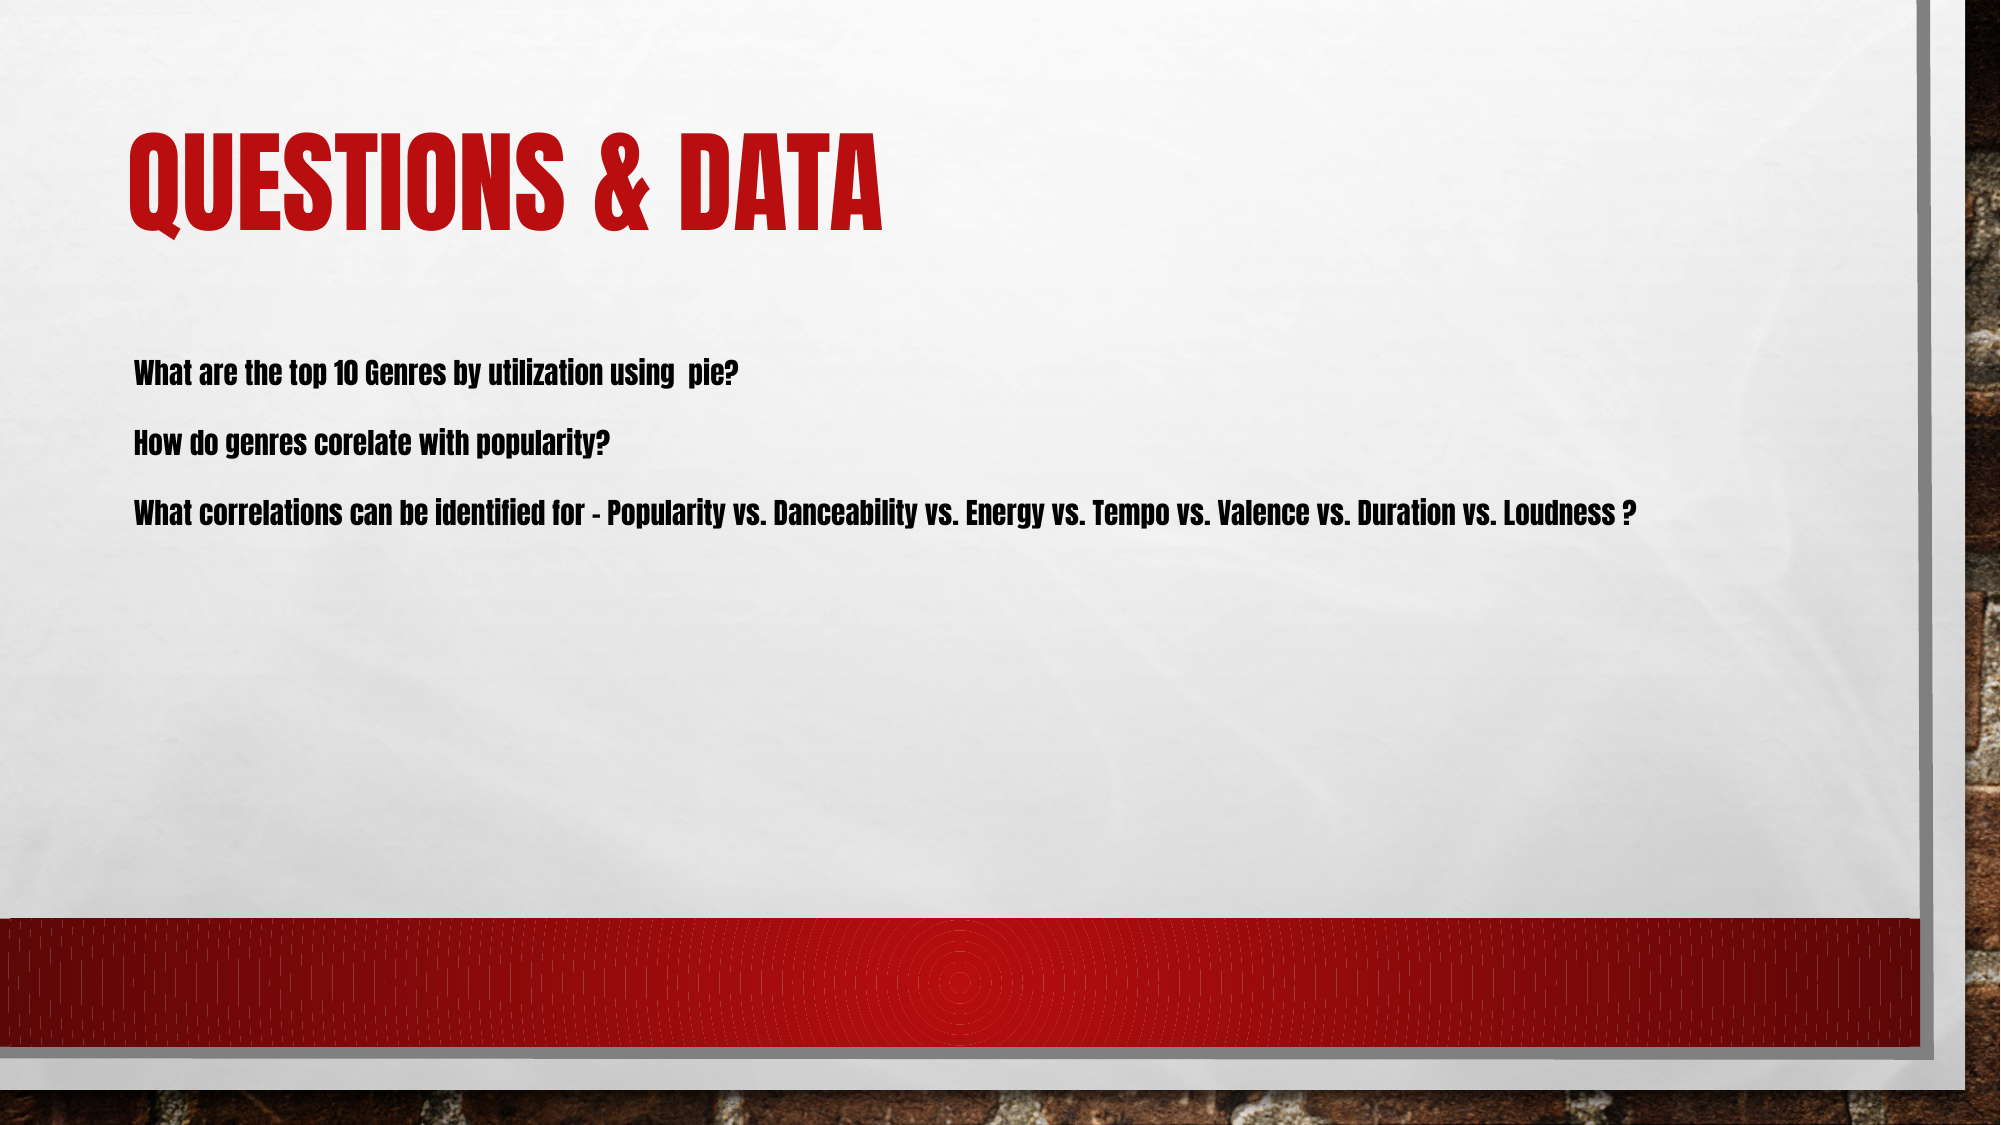

# Questions & Data

What are the top 10 Genres by utilization using  pie?

How do genres corelate with popularity?

What correlations can be identified for - Popularity vs. Danceability vs. Energy vs. Tempo vs. Valence vs. Duration vs. Loudness ?